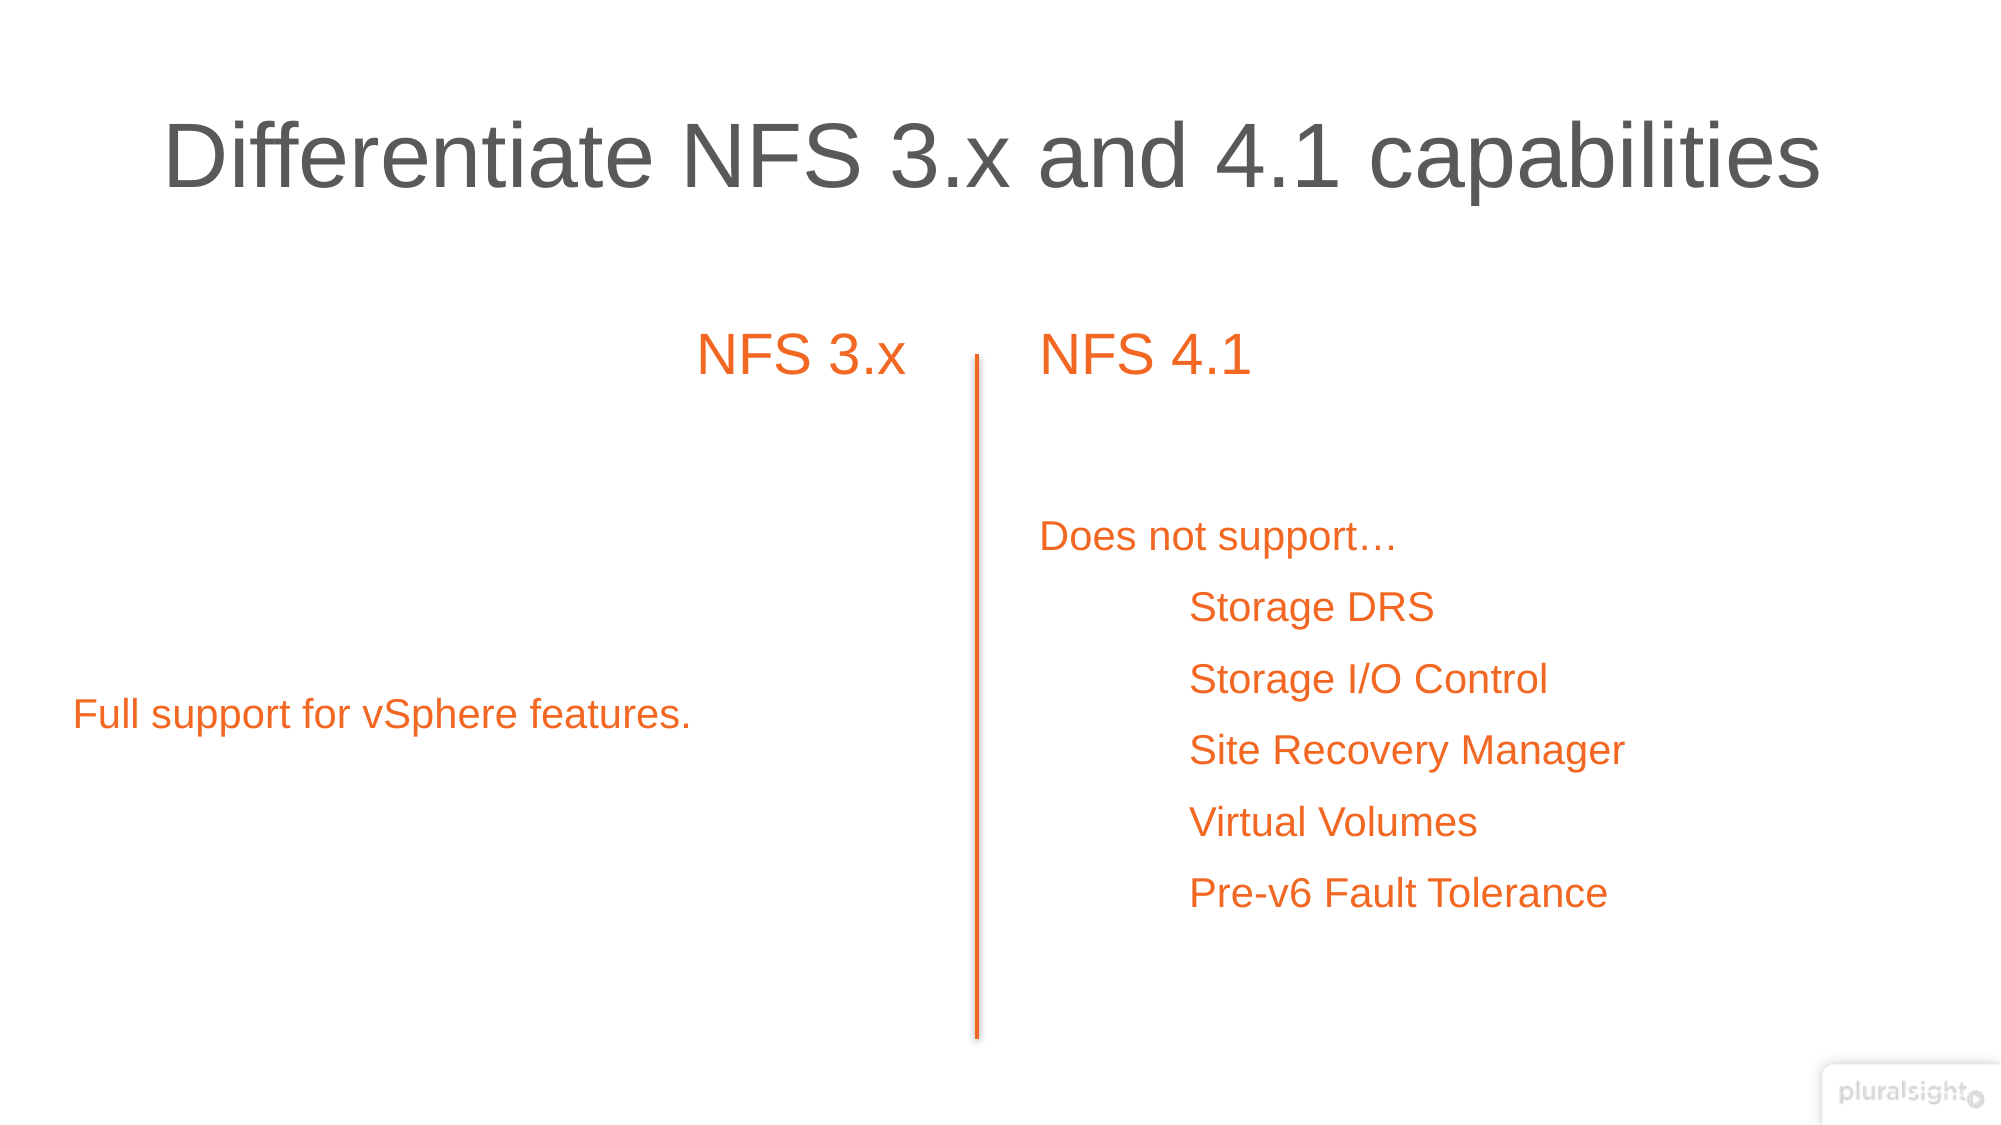

# Differentiate NFS 3.x and 4.1 capabilities
NFS 3.x
NFS 4.1
Full support for vSphere features.
Does not support…
	Storage DRS
	Storage I/O Control
	Site Recovery Manager
	Virtual Volumes
	Pre-v6 Fault Tolerance